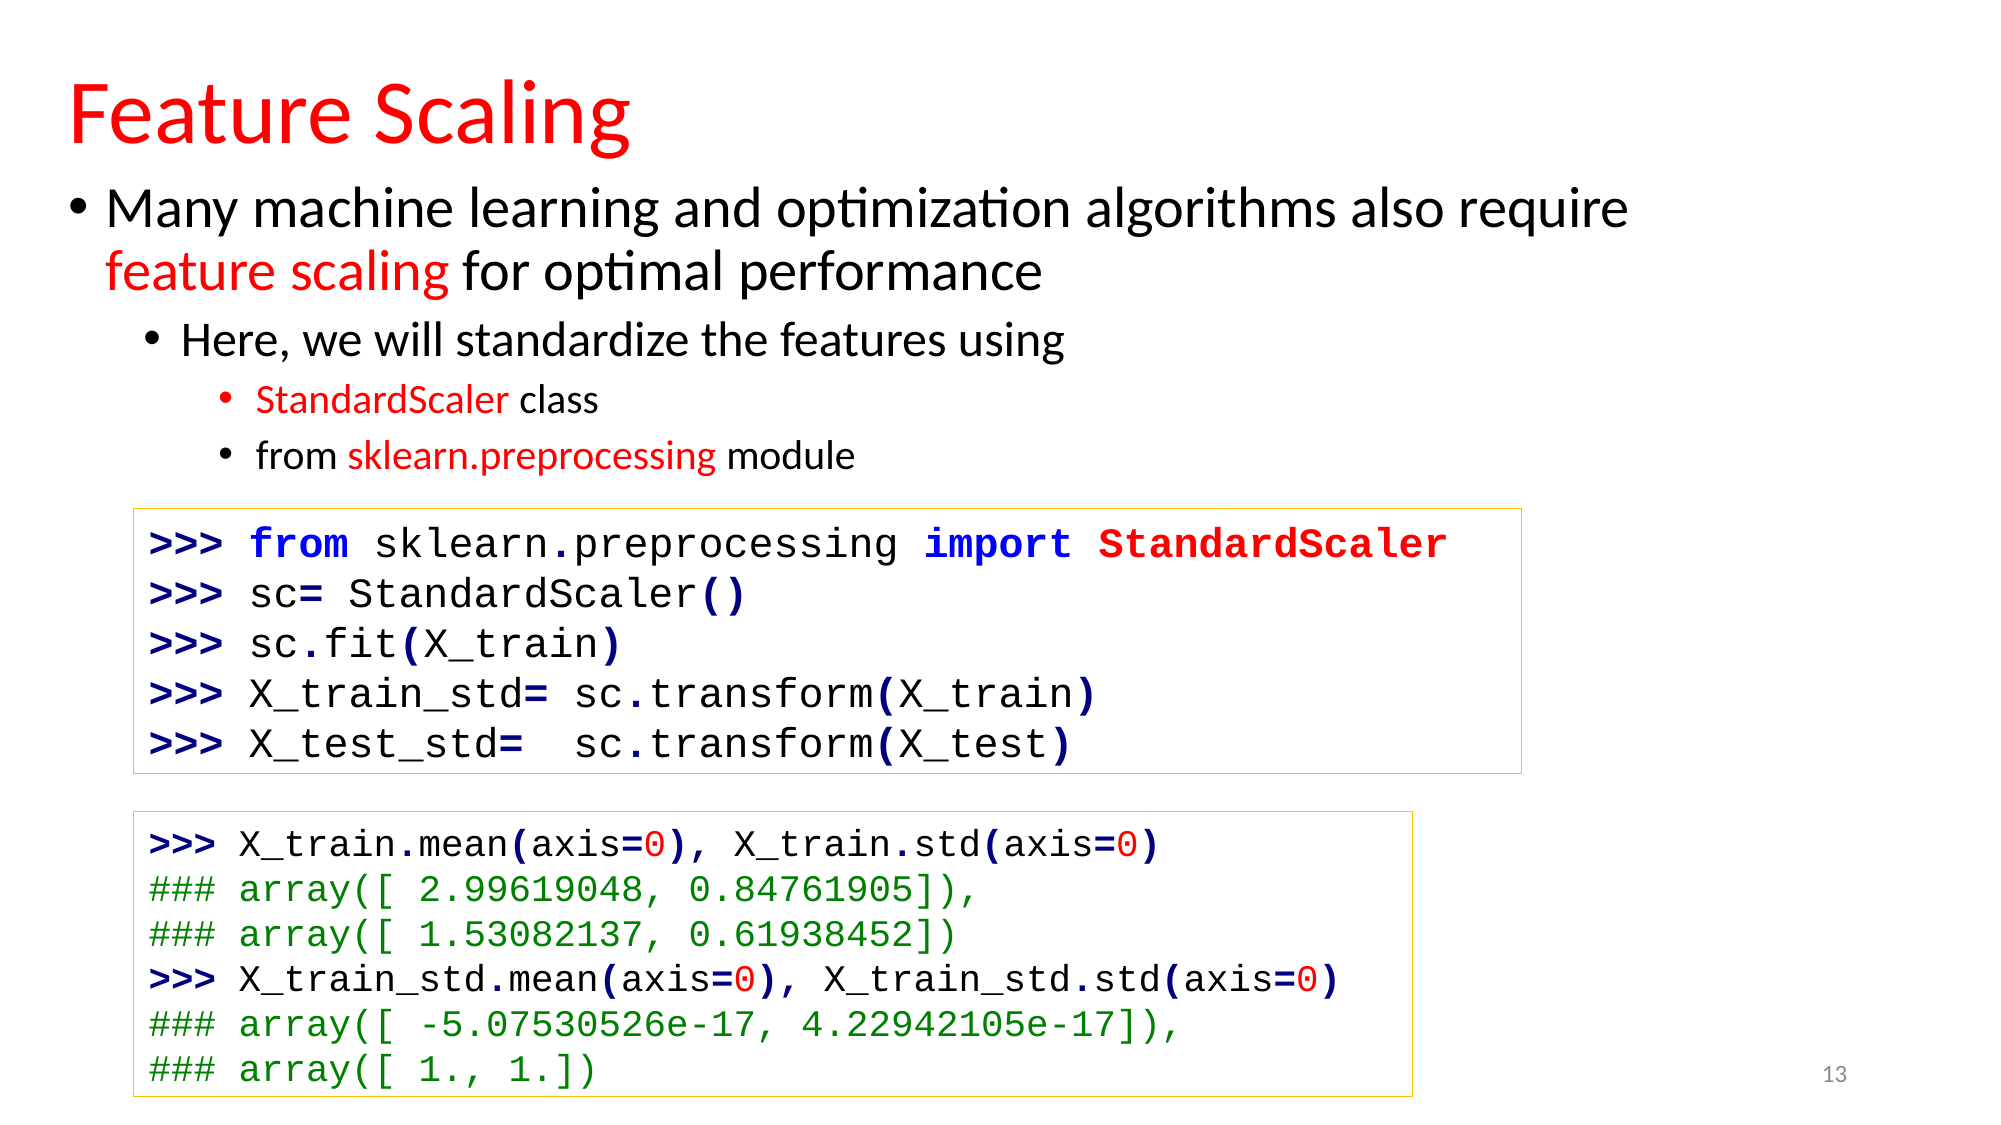

# Feature Scaling
Many machine learning and optimization algorithms also require feature scaling for optimal performance
Here, we will standardize the features using
StandardScaler class
from sklearn.preprocessing module

>>> from sklearn.preprocessing import StandardScaler
>>> sc= StandardScaler()
>>> sc.fit(X_train)
>>> X_train_std= sc.transform(X_train)
>>> X_test_std=  sc.transform(X_test)
>>> X_train.mean(axis=0), X_train.std(axis=0)
### array([ 2.99619048, 0.84761905]),
### array([ 1.53082137, 0.61938452])
>>> X_train_std.mean(axis=0), X_train_std.std(axis=0)
### array([ -5.07530526e-17, 4.22942105e-17]),
### array([ 1., 1.])
13